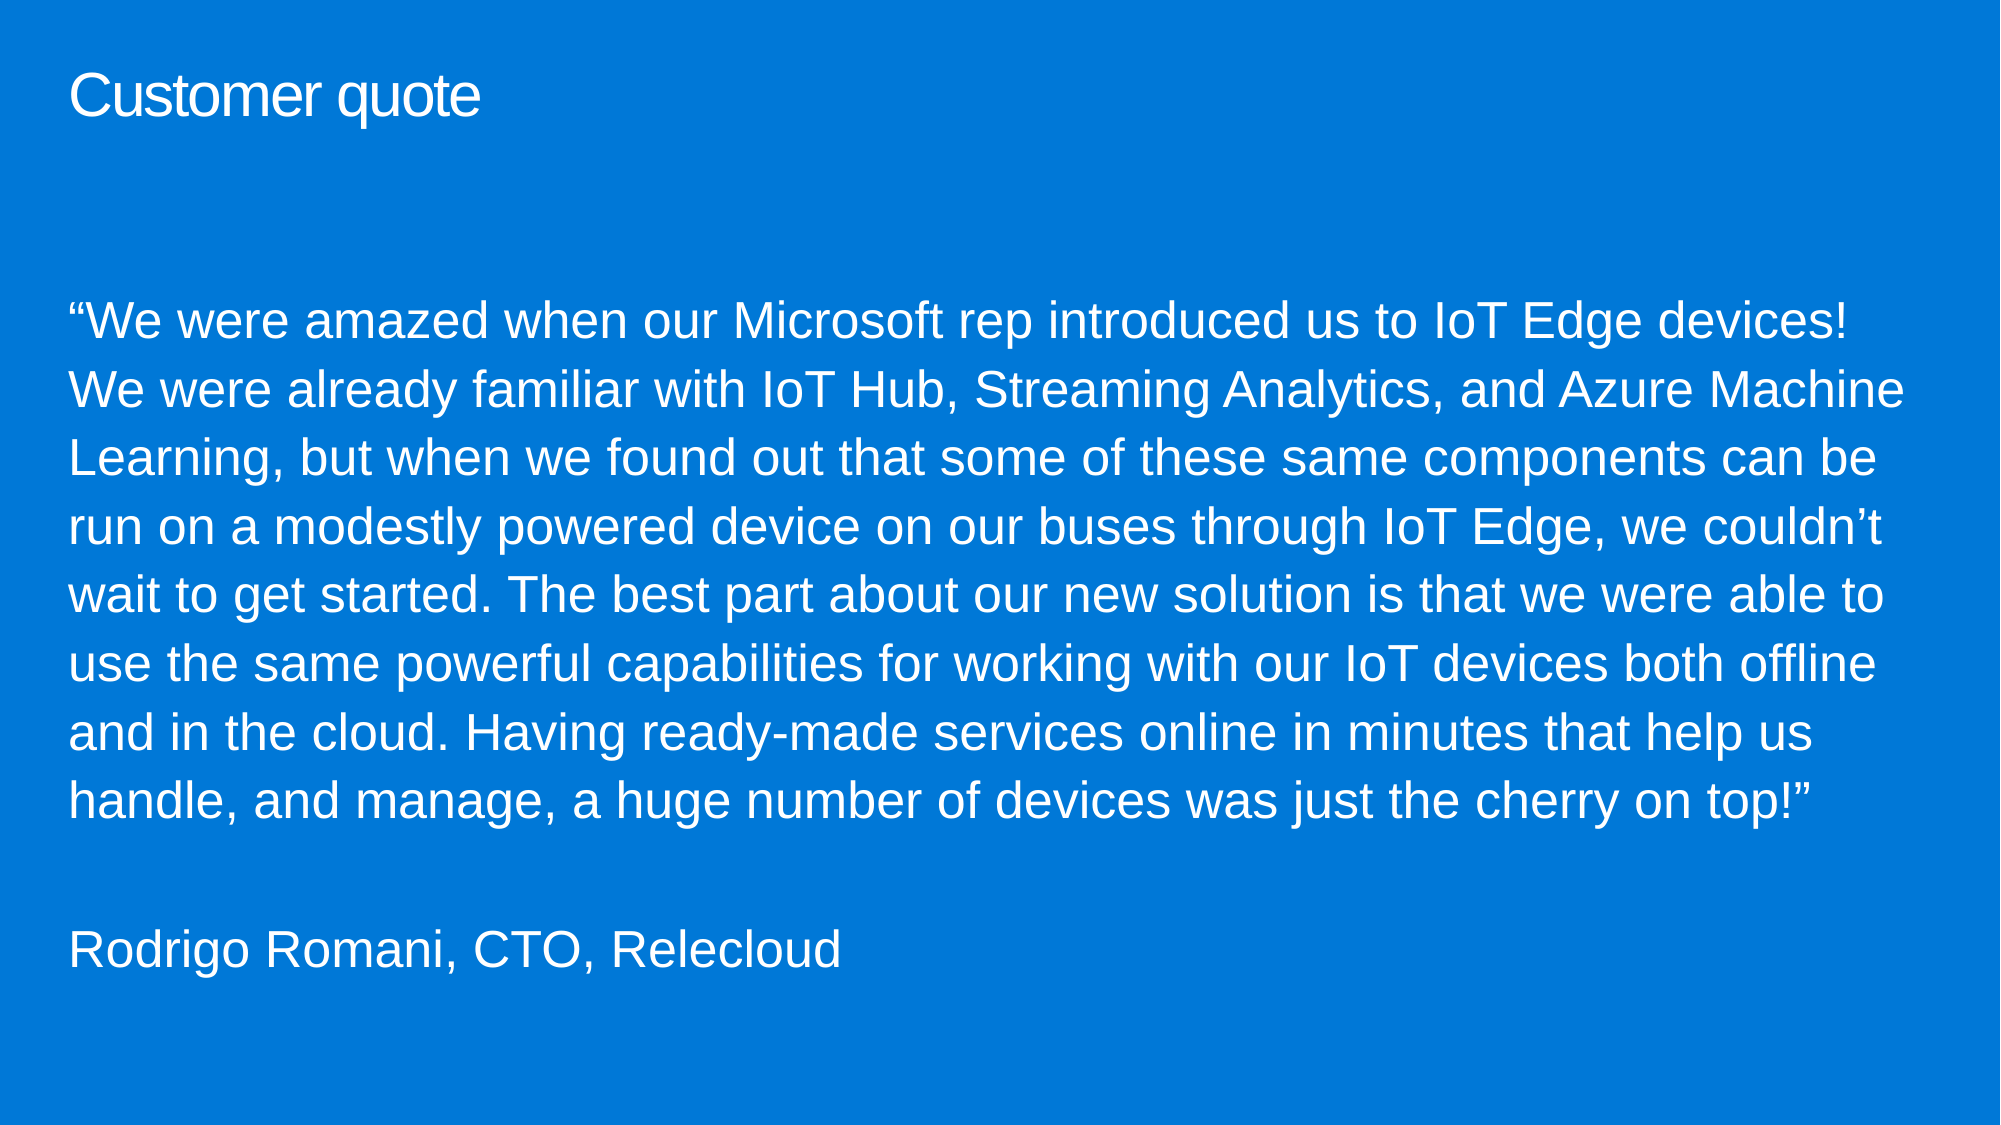

# Customer quote
“We were amazed when our Microsoft rep introduced us to IoT Edge devices! We were already familiar with IoT Hub, Streaming Analytics, and Azure Machine Learning, but when we found out that some of these same components can be run on a modestly powered device on our buses through IoT Edge, we couldn’t wait to get started. The best part about our new solution is that we were able to use the same powerful capabilities for working with our IoT devices both offline and in the cloud. Having ready-made services online in minutes that help us handle, and manage, a huge number of devices was just the cherry on top!”

Rodrigo Romani, CTO, Relecloud